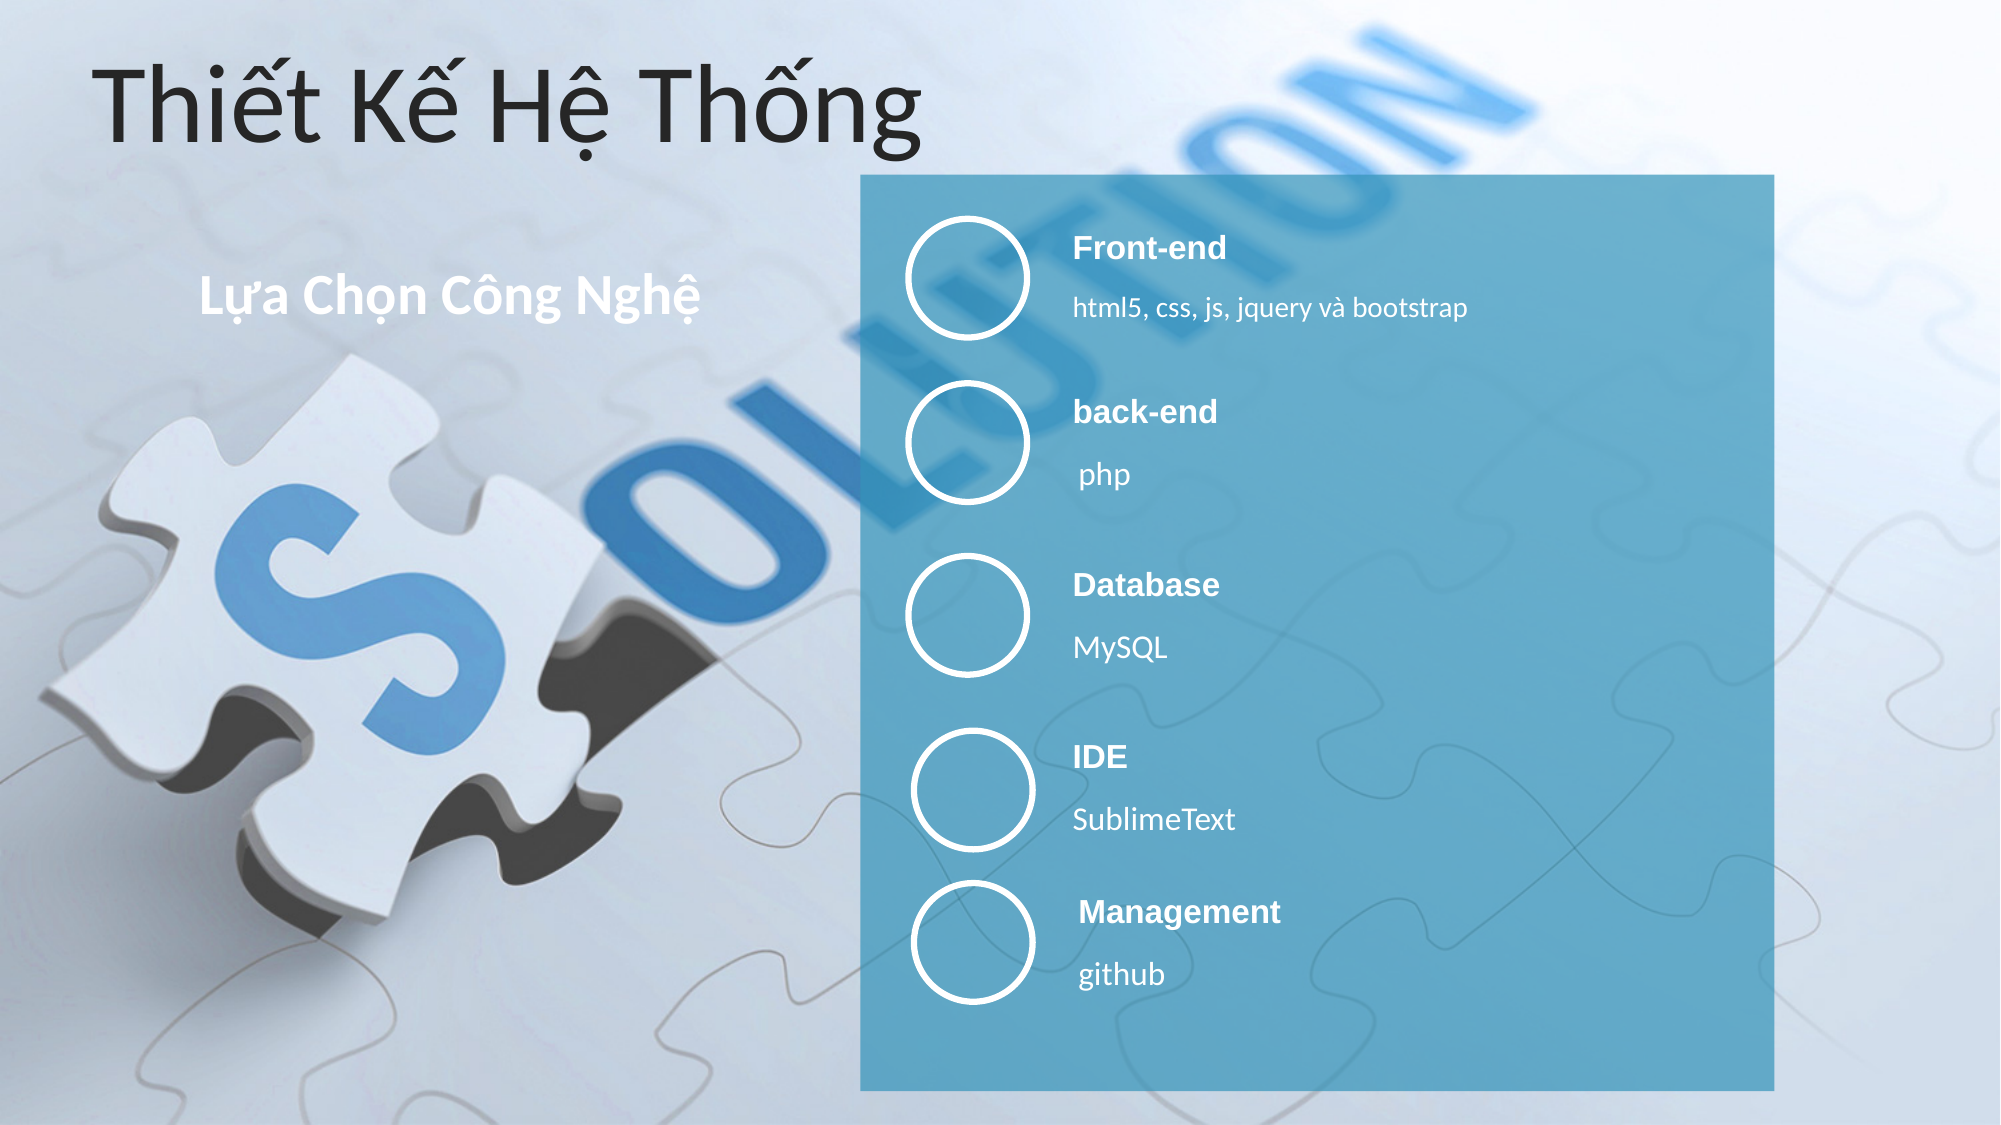

Thiết Kế Hệ Thống

Front-end
html5, css, js, jquery và bootstrap
Lựa Chọn Công Nghệ

back-end
php

Database
MySQL
IDE
SublimeText

Management
github